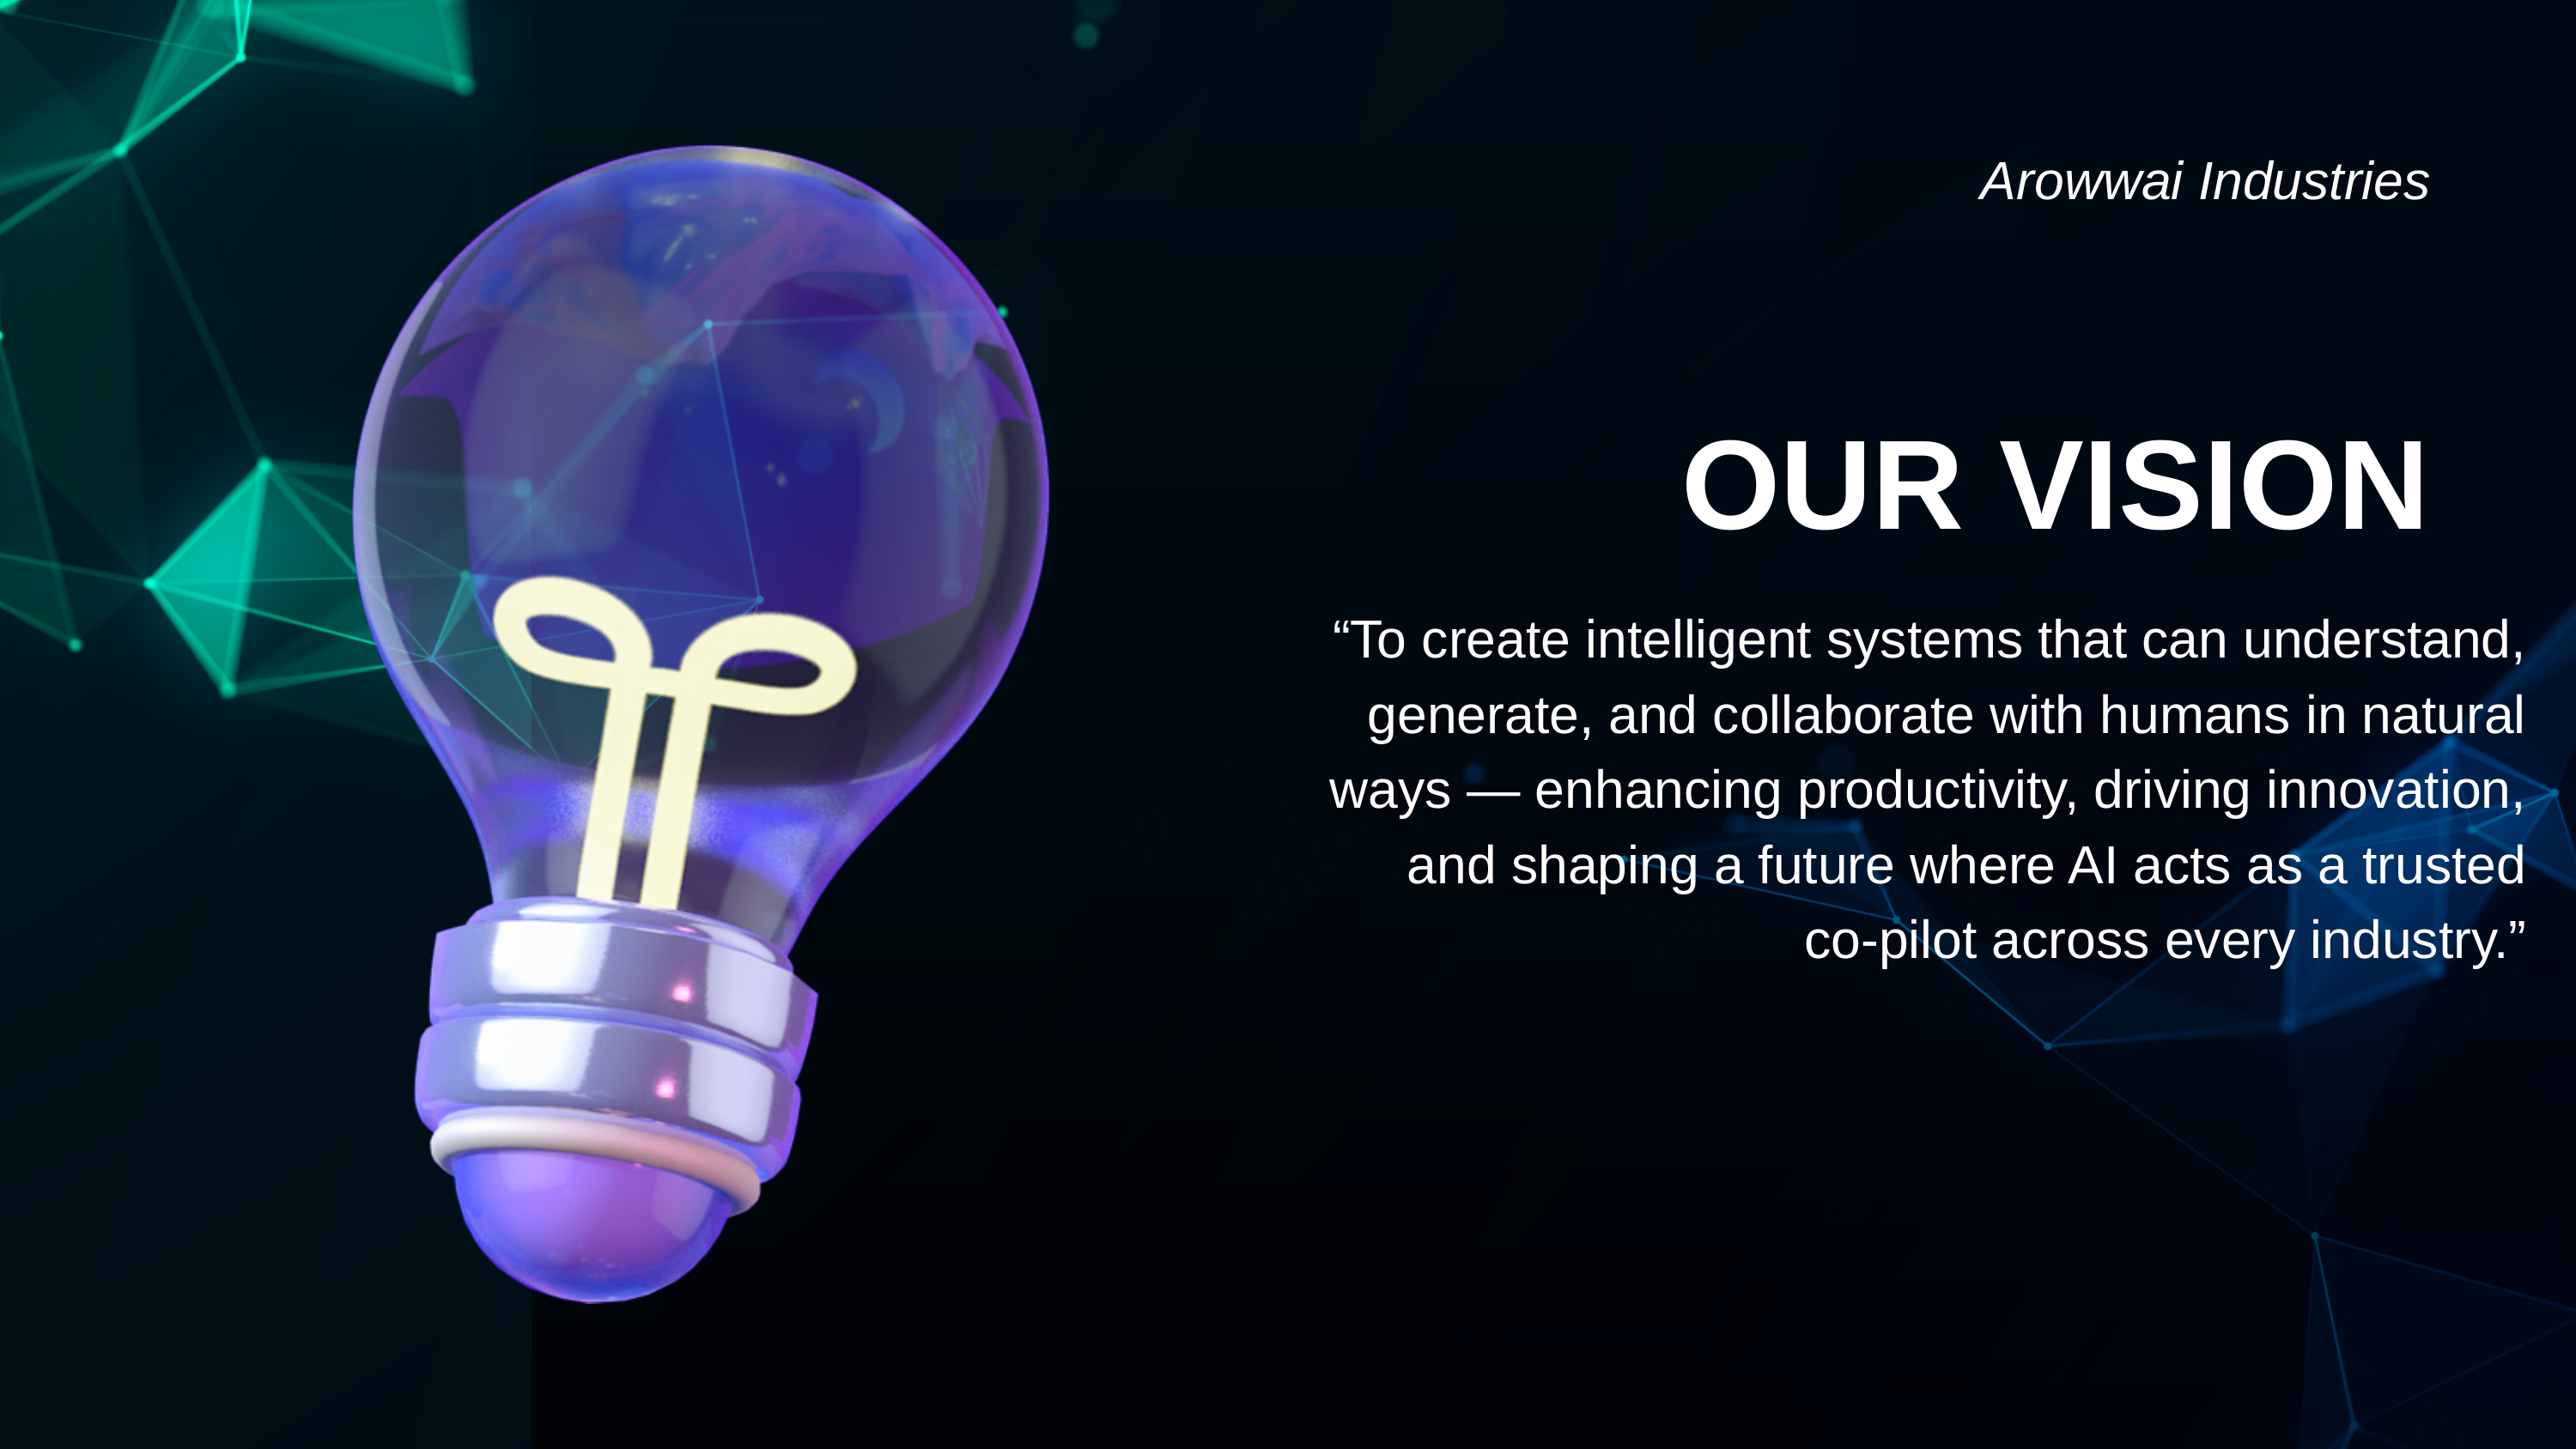

Arowwai Industries

OUR VISION
“To create intelligent systems that can understand, generate, and collaborate with humans in natural ways — enhancing productivity, driving innovation, and shaping a future where AI acts as a trusted co-pilot across every industry.”